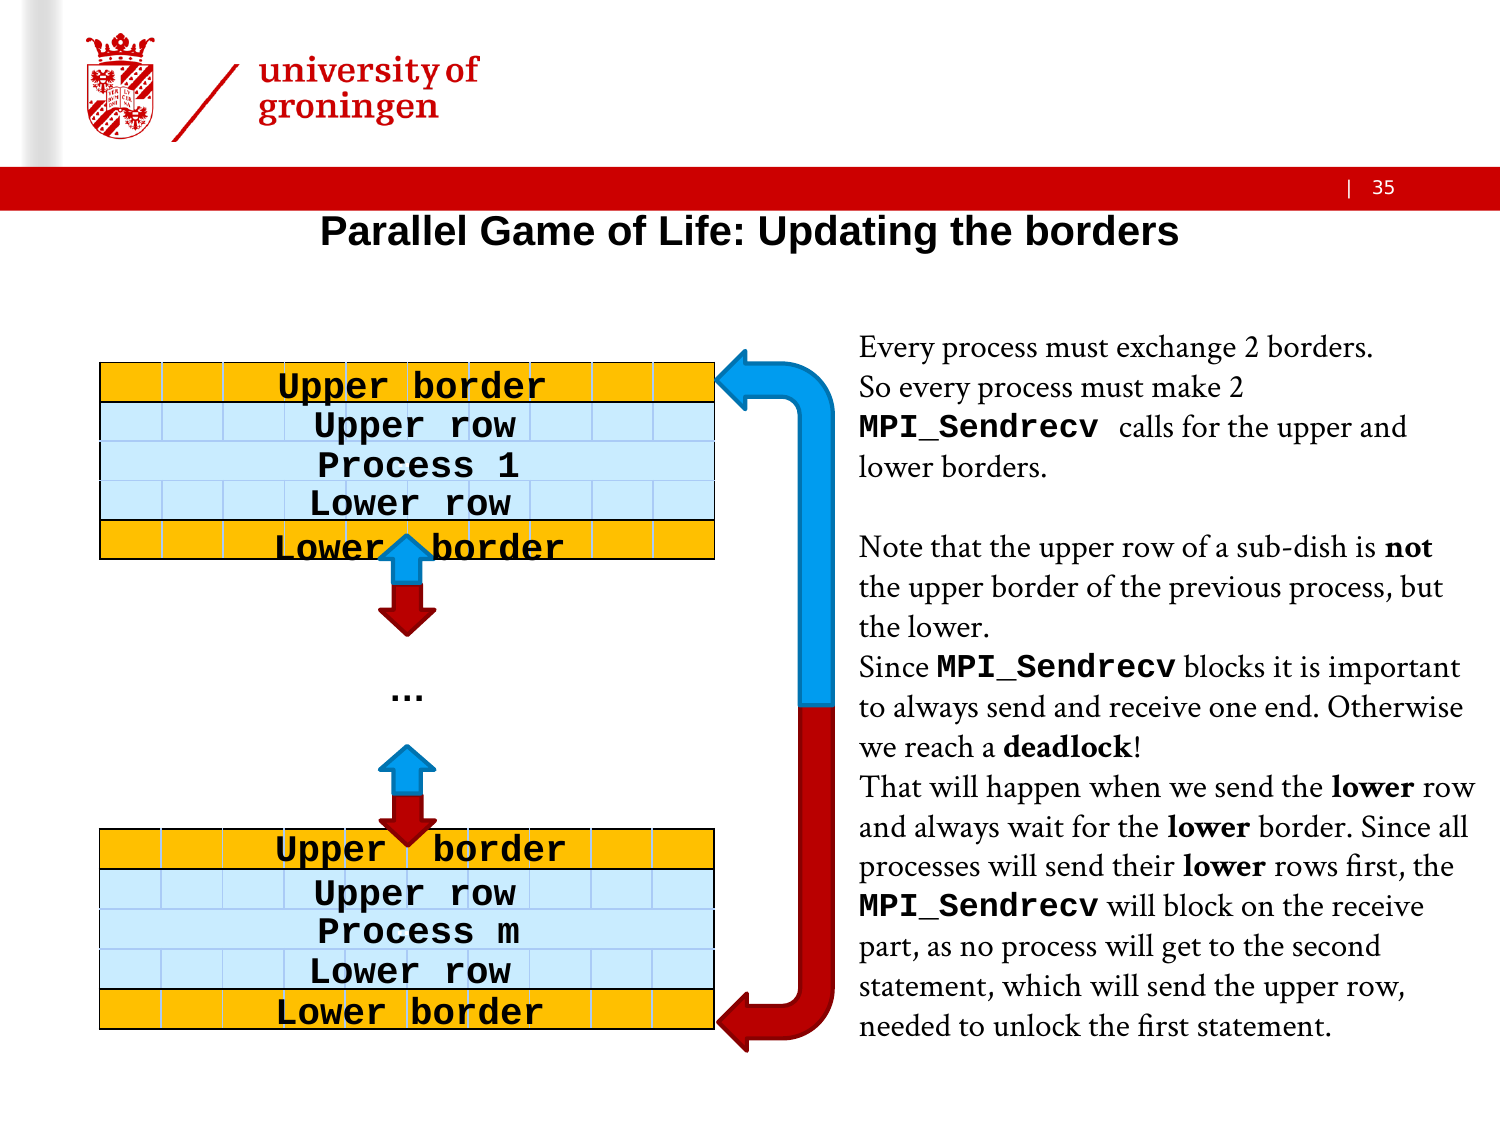

Parallel Game of Life: Updating the borders
Every process must exchange 2 borders.
So every process must make 2 MPI_Sendrecv calls for the upper and lower borders.

Note that the upper row of a sub-dish is not the upper border of the previous process, but the lower.
Since MPI_Sendrecv blocks it is important to always send and receive one end. Otherwise we reach a deadlock!
That will happen when we send the lower row and always wait for the lower border. Since all processes will send their lower rows first, the MPI_Sendrecv will block on the receive part, as no process will get to the second statement, which will send the upper row, needed to unlock the first statement.

Upper border
|  |  |  |  |  |  |  |  |  |  |
| --- | --- | --- | --- | --- | --- | --- | --- | --- | --- |
|  |  |  |  |  |  |  |  |  |  |
| … |  |  |  |  |  |  |  |  |  |
|  |  |  |  |  |  |  |  |  |  |
|  |  |  |  |  |  |  |  |  |  |
Upper row
Process 1
Lower row
Lower  border

…

Upper  border
|  |  |  |  |  |  |  |  |  |  |
| --- | --- | --- | --- | --- | --- | --- | --- | --- | --- |
|  |  |  |  |  |  |  |  |  |  |
| … |  |  |  |  |  |  |  |  |  |
|  |  |  |  |  |  |  |  |  |  |
|  |  |  |  |  |  |  |  |  |  |
Upper row
Process m
Lower row
Lower border